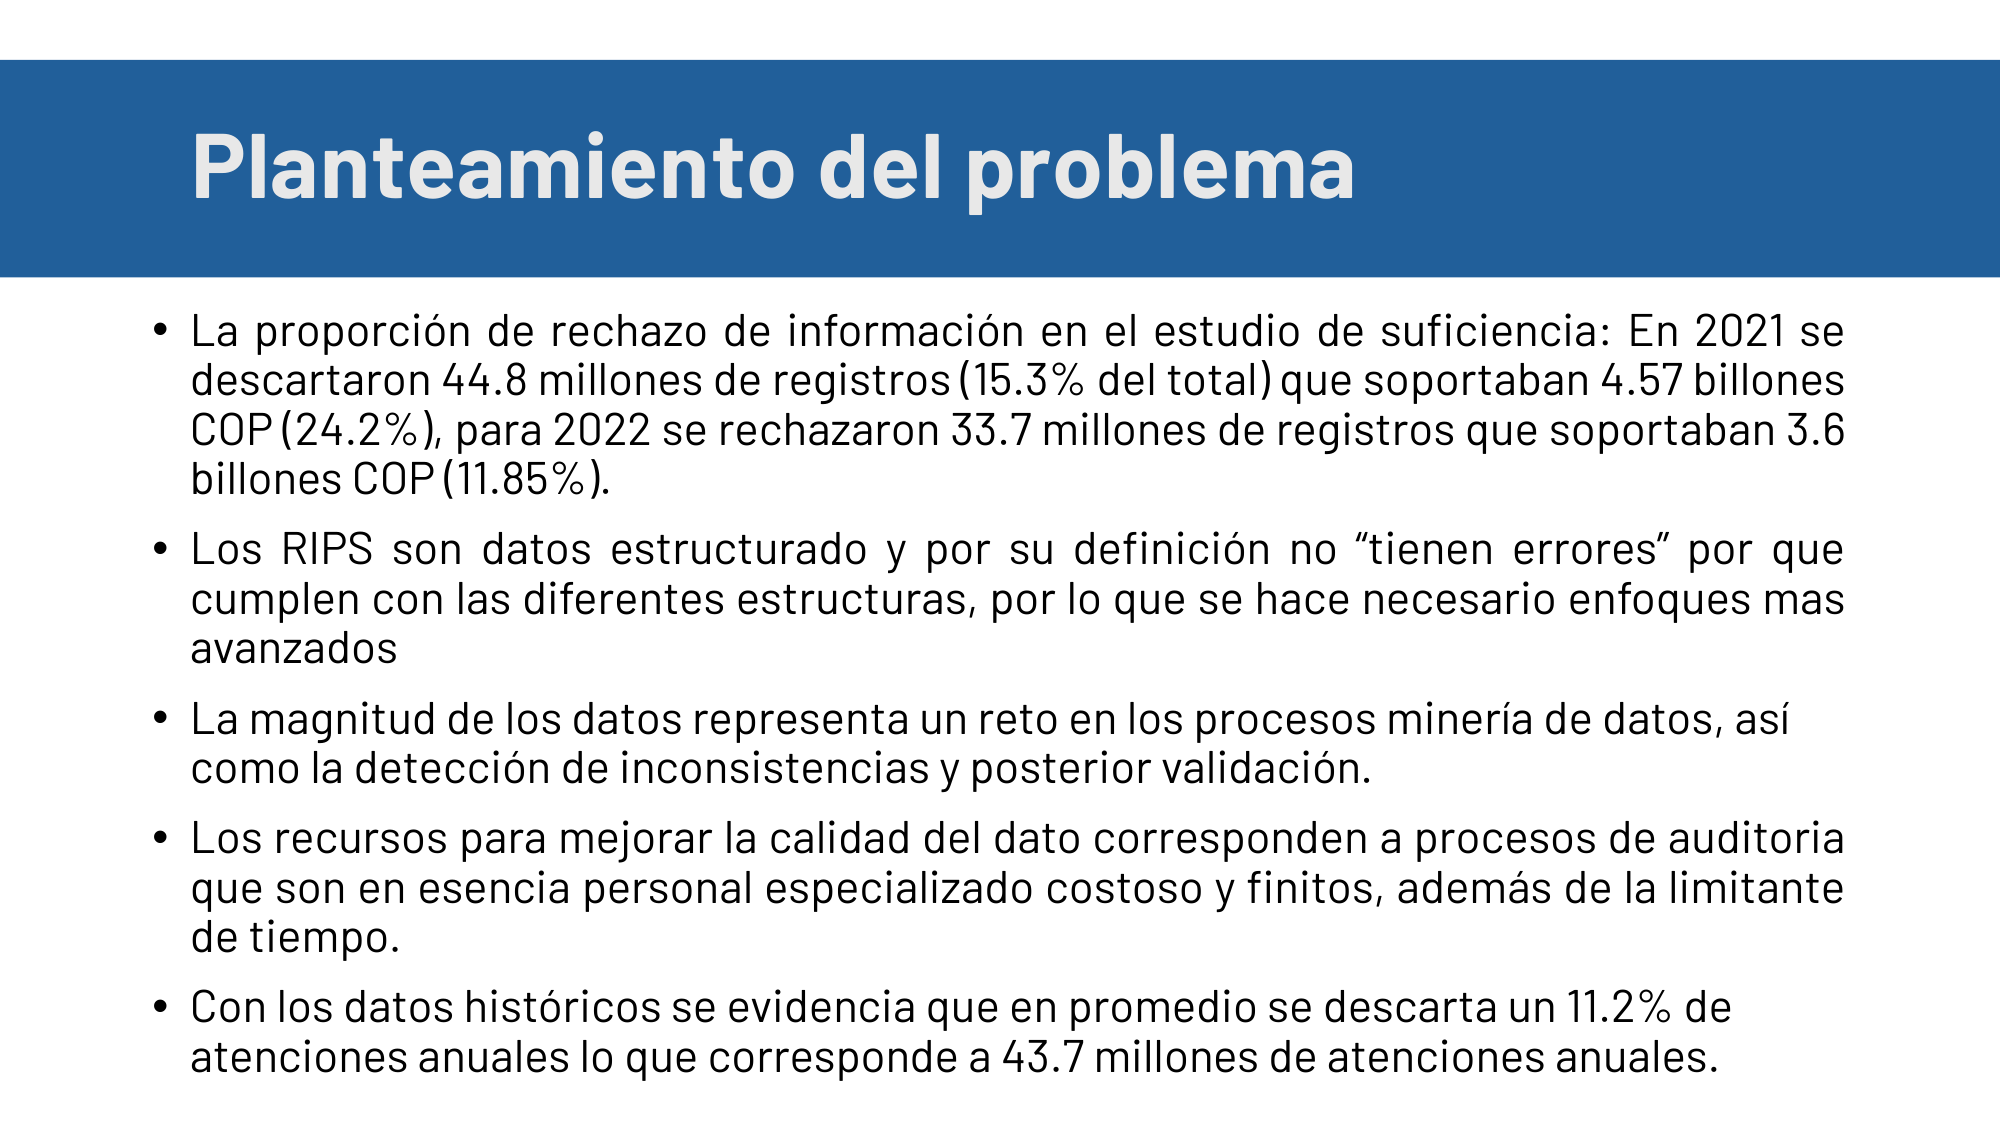

# Planteamiento del problema
La proporción de rechazo de información en el estudio de suficiencia: En 2021 se descartaron 44.8 millones de registros (15.3% del total) que soportaban 4.57 billones COP (24.2%), para 2022 se rechazaron 33.7 millones de registros que soportaban 3.6 billones COP (11.85%).
Los RIPS son datos estructurado y por su definición no “tienen errores” por que cumplen con las diferentes estructuras, por lo que se hace necesario enfoques mas avanzados
La magnitud de los datos representa un reto en los procesos minería de datos, así como la detección de inconsistencias y posterior validación.
Los recursos para mejorar la calidad del dato corresponden a procesos de auditoria que son en esencia personal especializado costoso y finitos, además de la limitante de tiempo.
Con los datos históricos se evidencia que en promedio se descarta un 11.2% de atenciones anuales lo que corresponde a 43.7 millones de atenciones anuales.